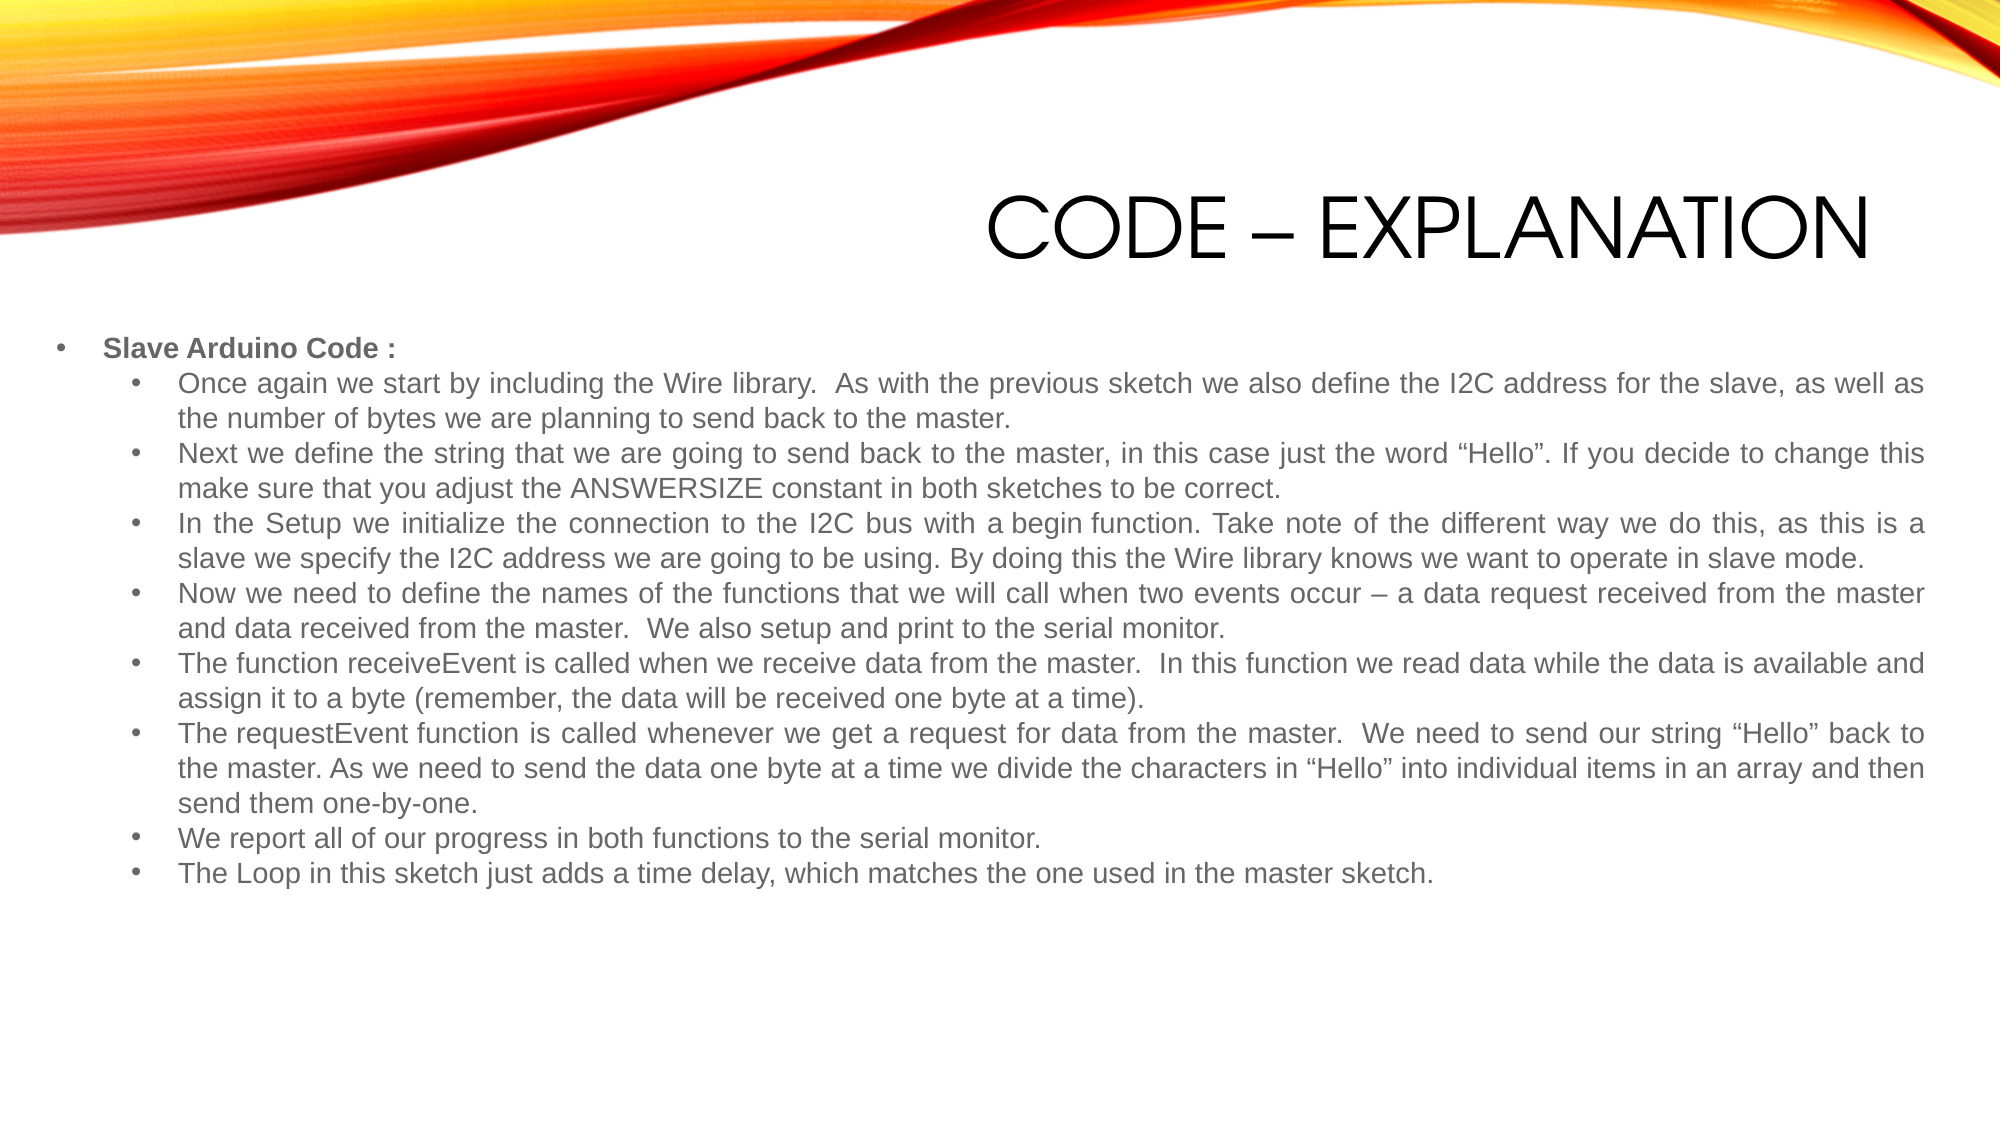

# Code – Explanation
Slave Arduino Code :
Once again we start by including the Wire library.  As with the previous sketch we also define the I2C address for the slave, as well as the number of bytes we are planning to send back to the master.
Next we define the string that we are going to send back to the master, in this case just the word “Hello”. If you decide to change this make sure that you adjust the ANSWERSIZE constant in both sketches to be correct.
In the Setup we initialize the connection to the I2C bus with a begin function. Take note of the different way we do this, as this is a slave we specify the I2C address we are going to be using. By doing this the Wire library knows we want to operate in slave mode.
Now we need to define the names of the functions that we will call when two events occur – a data request received from the master and data received from the master.  We also setup and print to the serial monitor.
The function receiveEvent is called when we receive data from the master.  In this function we read data while the data is available and assign it to a byte (remember, the data will be received one byte at a time).
The requestEvent function is called whenever we get a request for data from the master.  We need to send our string “Hello” back to the master. As we need to send the data one byte at a time we divide the characters in “Hello” into individual items in an array and then send them one-by-one.
We report all of our progress in both functions to the serial monitor.
The Loop in this sketch just adds a time delay, which matches the one used in the master sketch.